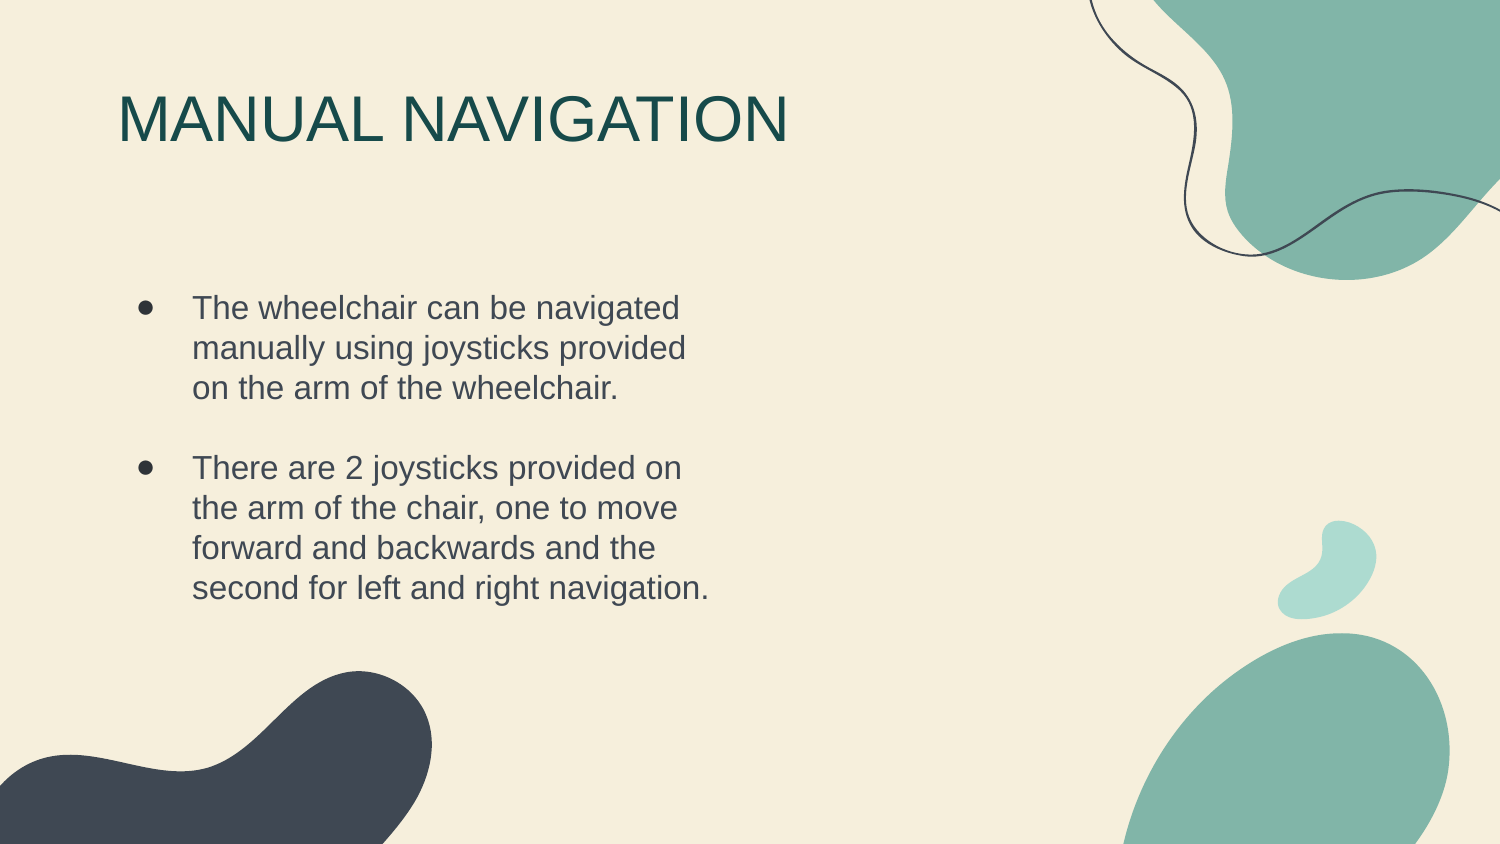

# MANUAL NAVIGATION
The wheelchair can be navigated manually using joysticks provided on the arm of the wheelchair.

There are 2 joysticks provided on the arm of the chair, one to move forward and backwards and the second for left and right navigation.